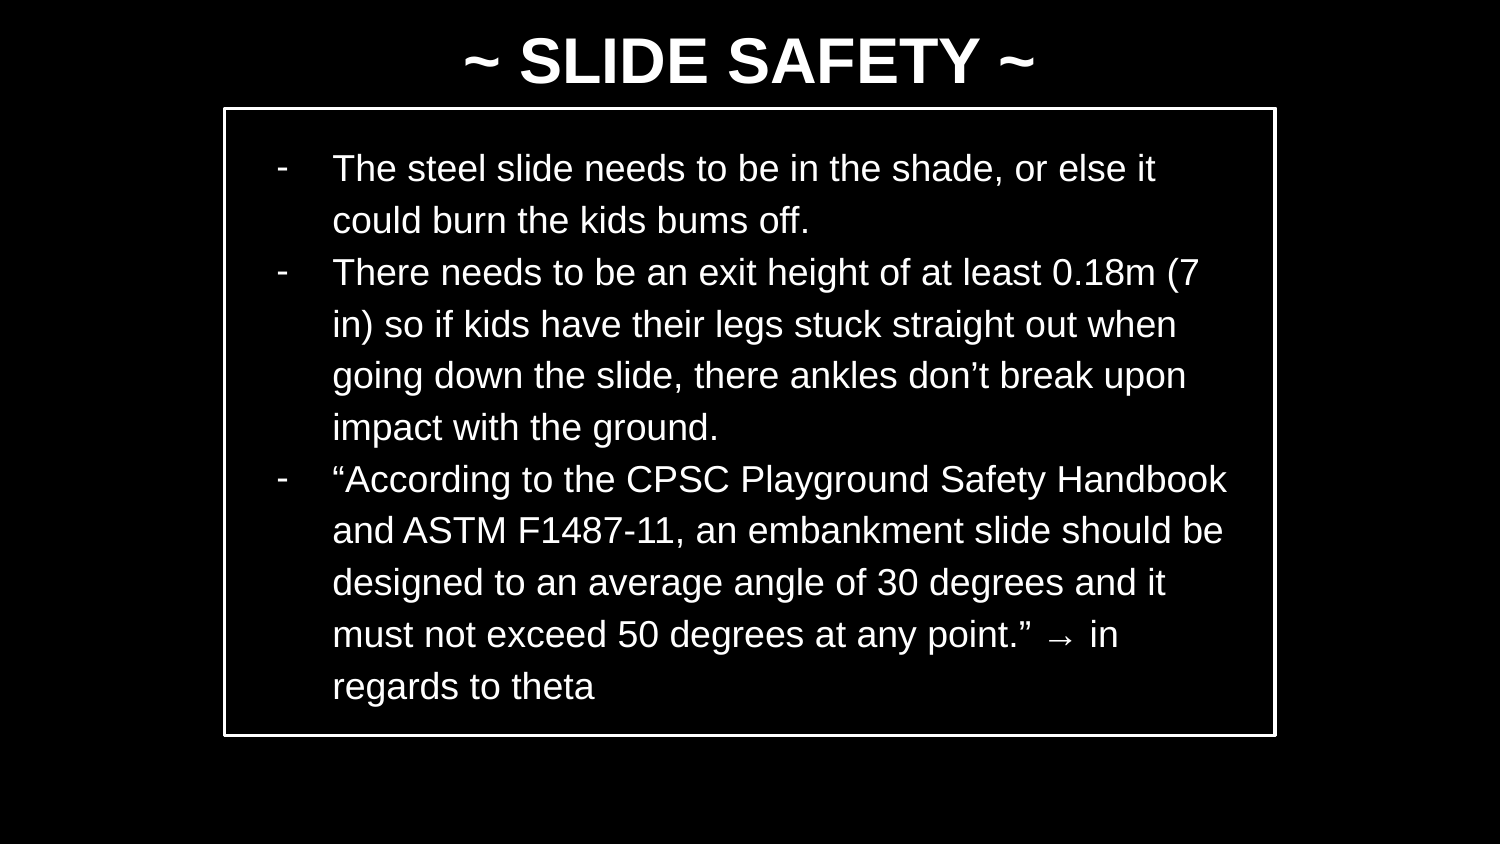

# ~ SLIDE SAFETY ~
The steel slide needs to be in the shade, or else it could burn the kids bums off.
There needs to be an exit height of at least 0.18m (7 in) so if kids have their legs stuck straight out when going down the slide, there ankles don’t break upon impact with the ground.
“According to the CPSC Playground Safety Handbook and ASTM F1487-11, an embankment slide should be designed to an average angle of 30 degrees and it must not exceed 50 degrees at any point.” → in regards to theta